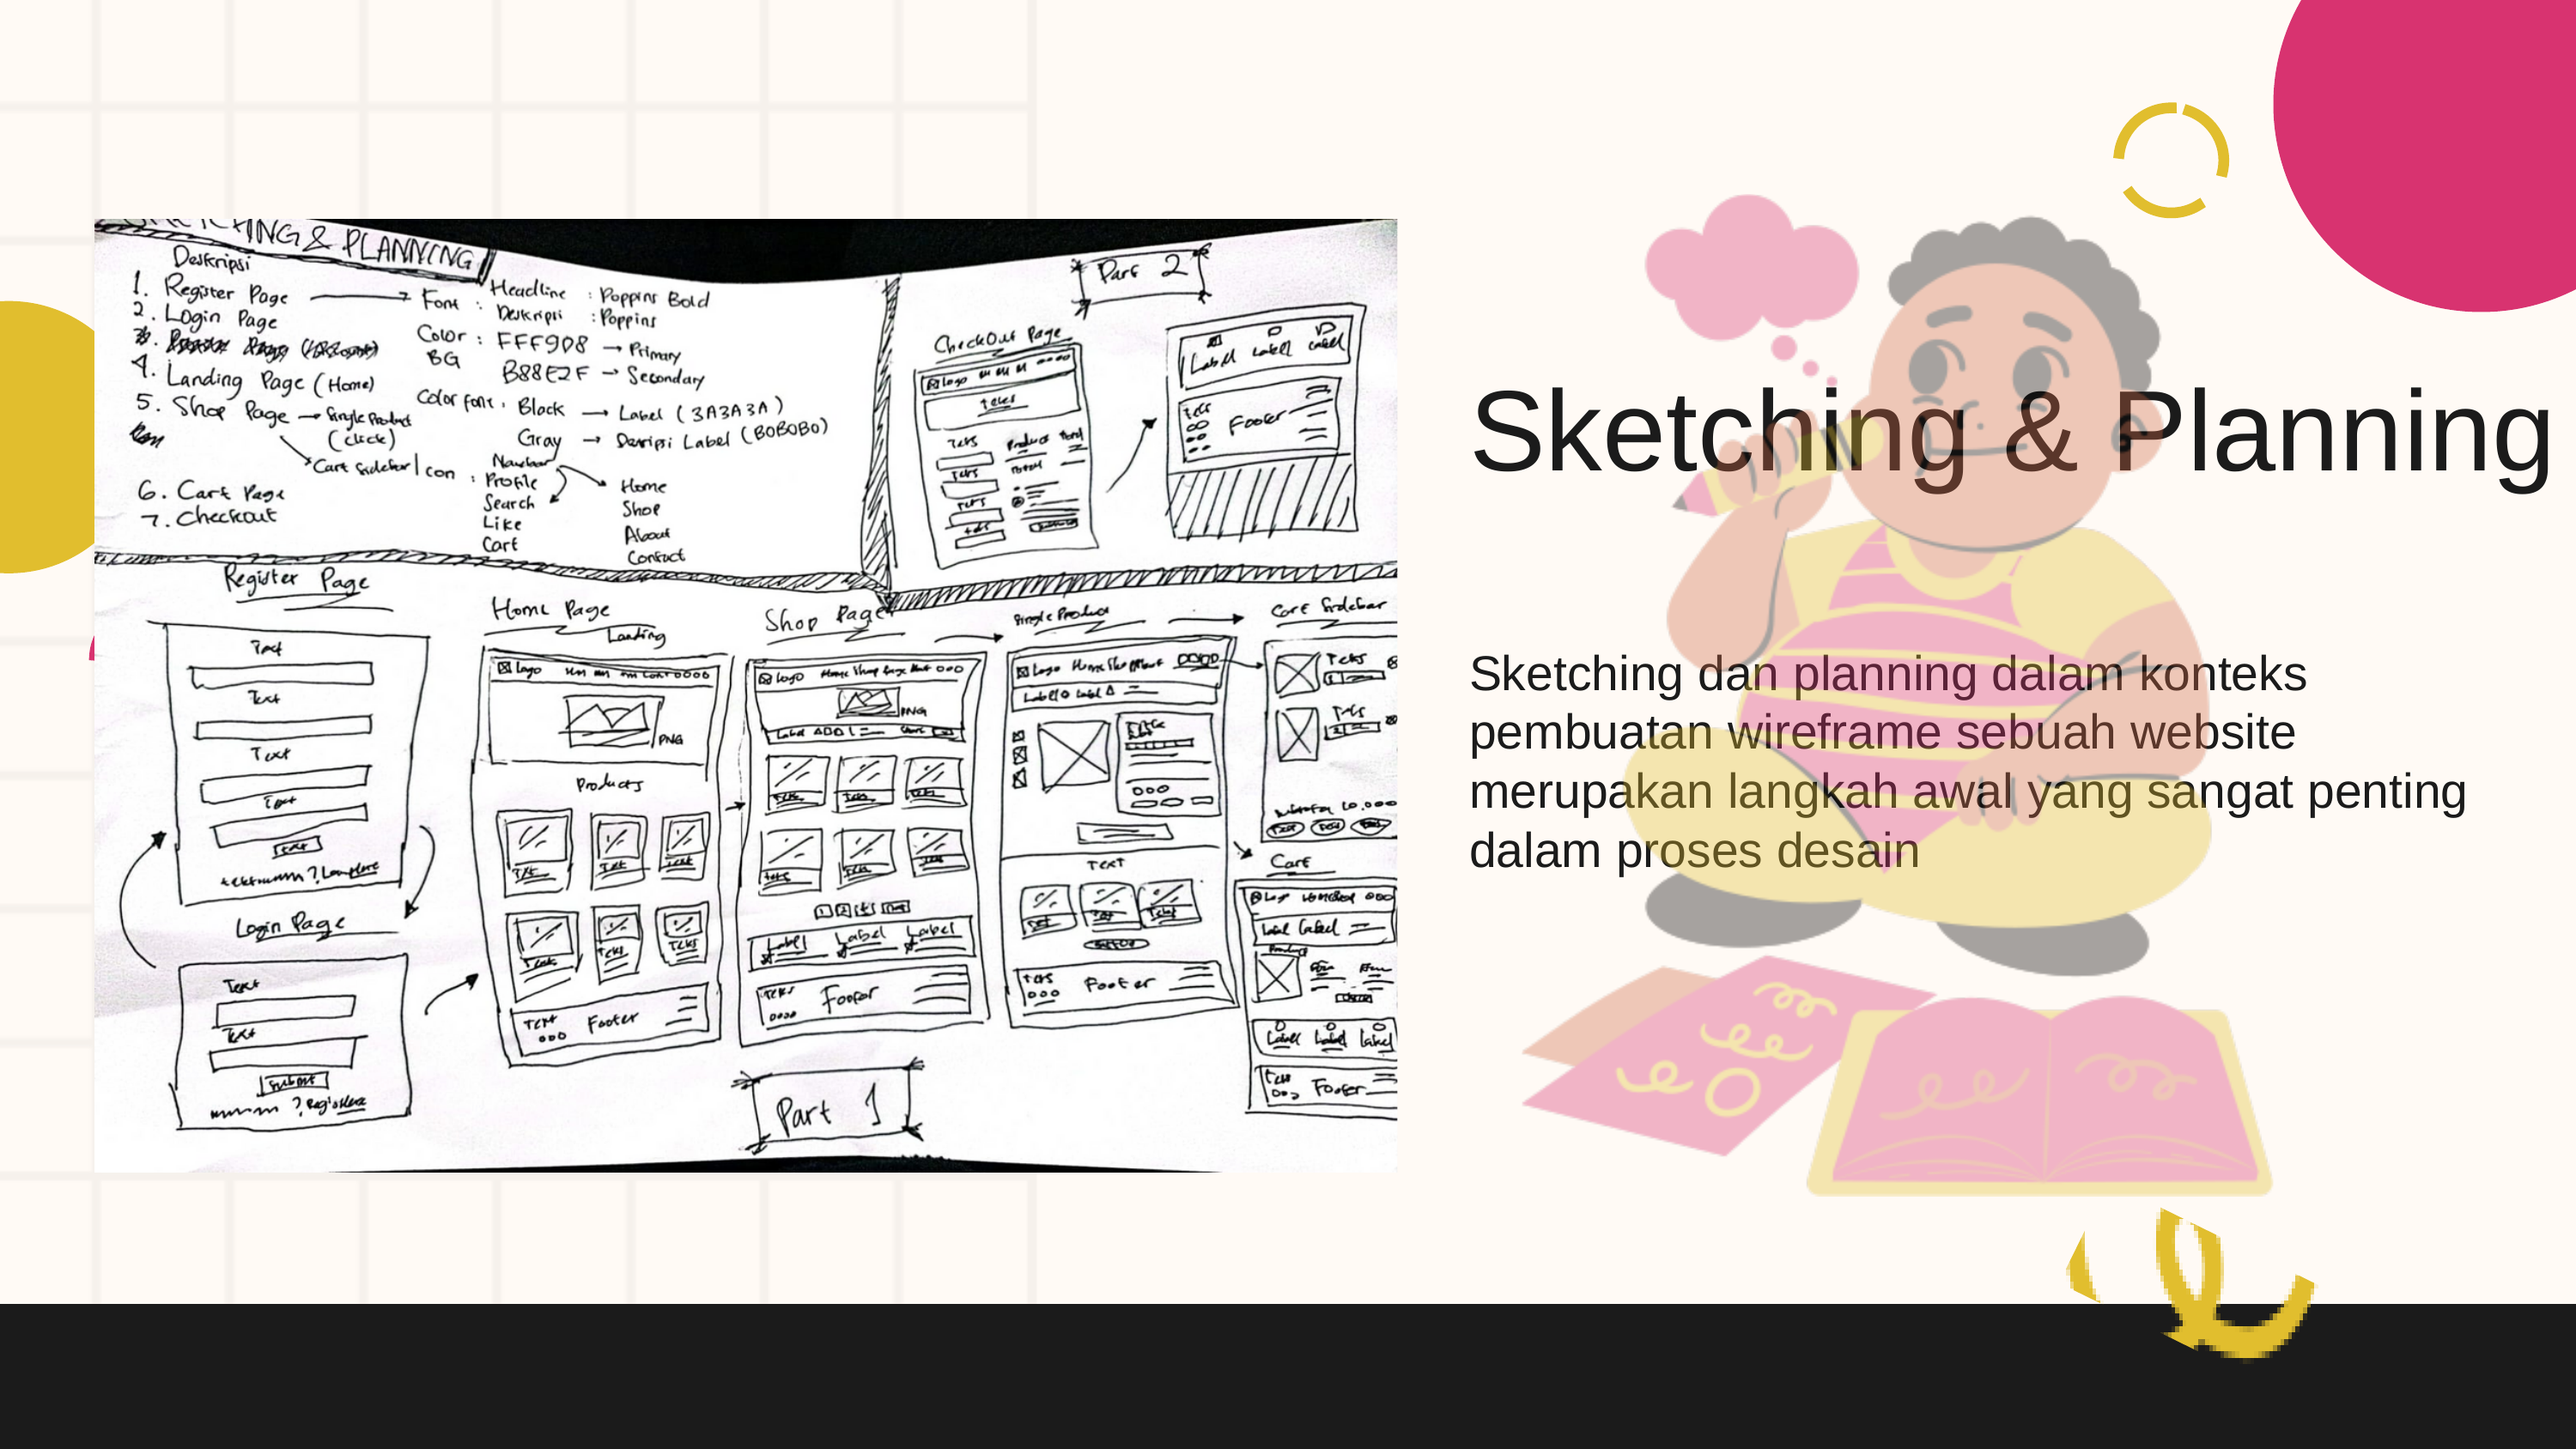

Sketching & Planning

Sketching dan planning dalam konteks pembuatan wireframe sebuah website merupakan langkah awal yang sangat penting dalam proses desain